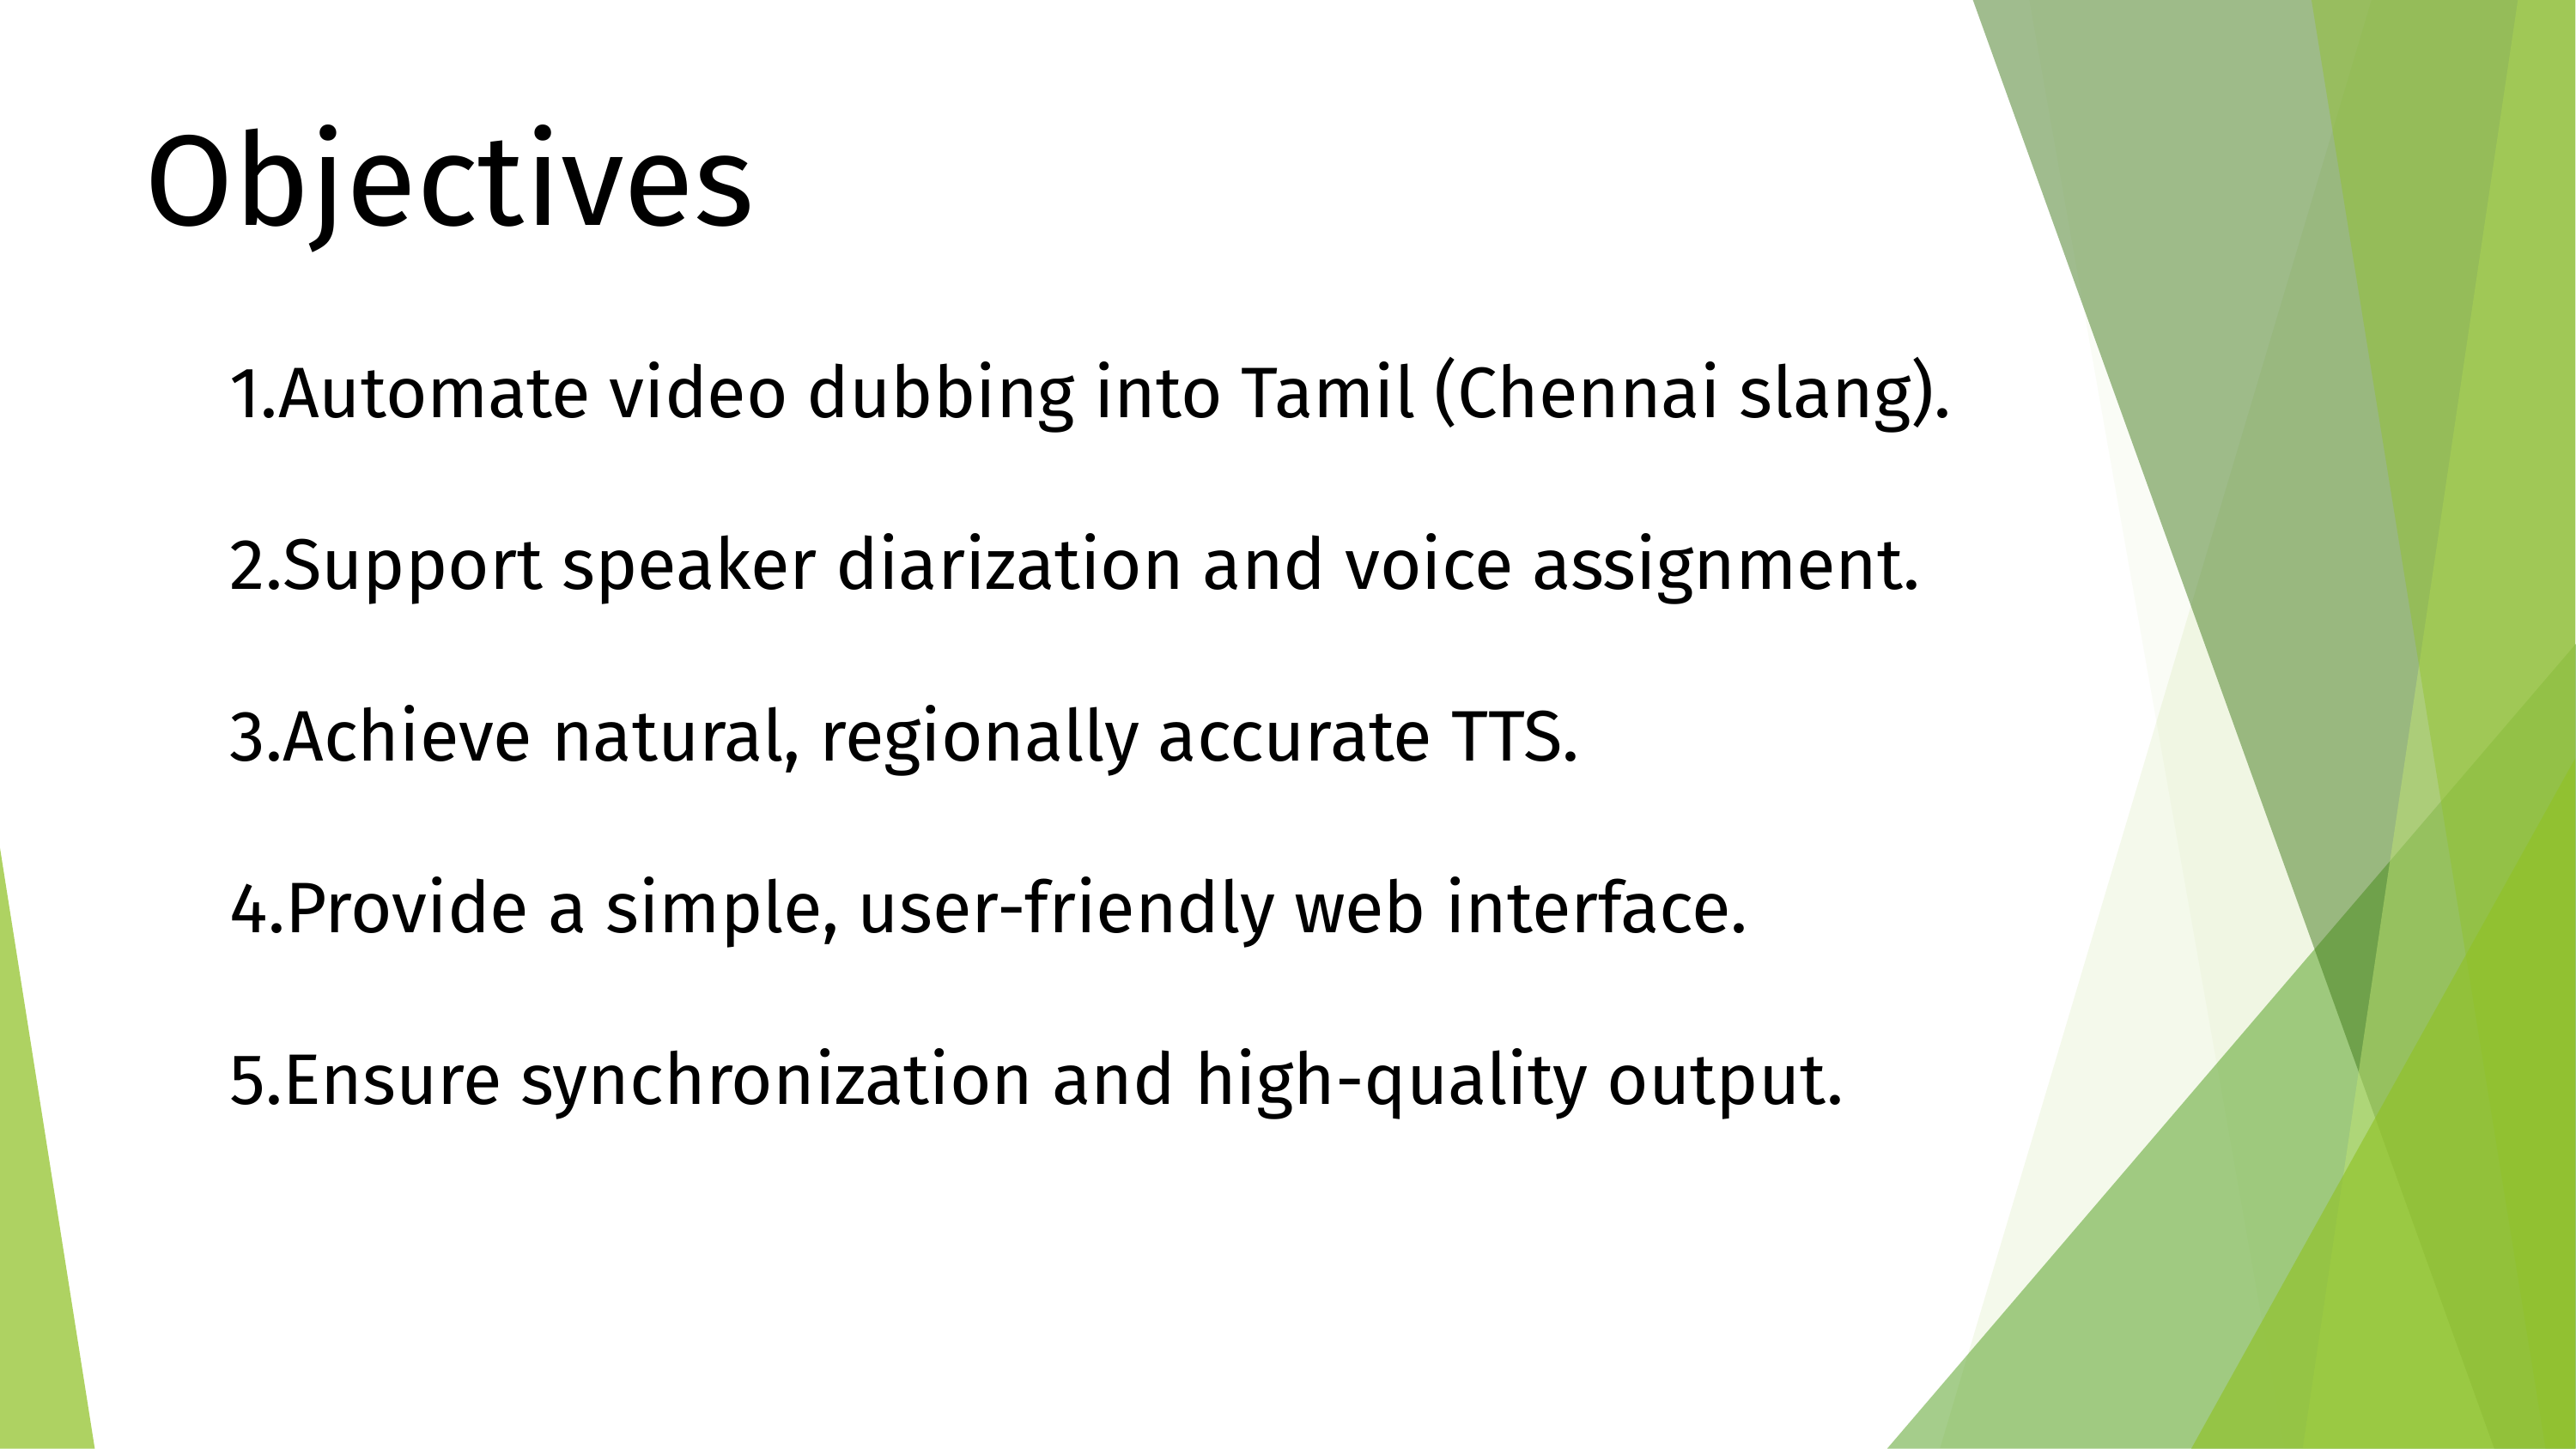

Objectives

1.Automate video dubbing into Tamil (Chennai slang).

2.Support speaker diarization and voice assignment.

3.Achieve natural, regionally accurate TTS.

4.Provide a simple, user-friendly web interface.

5.Ensure synchronization and high-quality output.